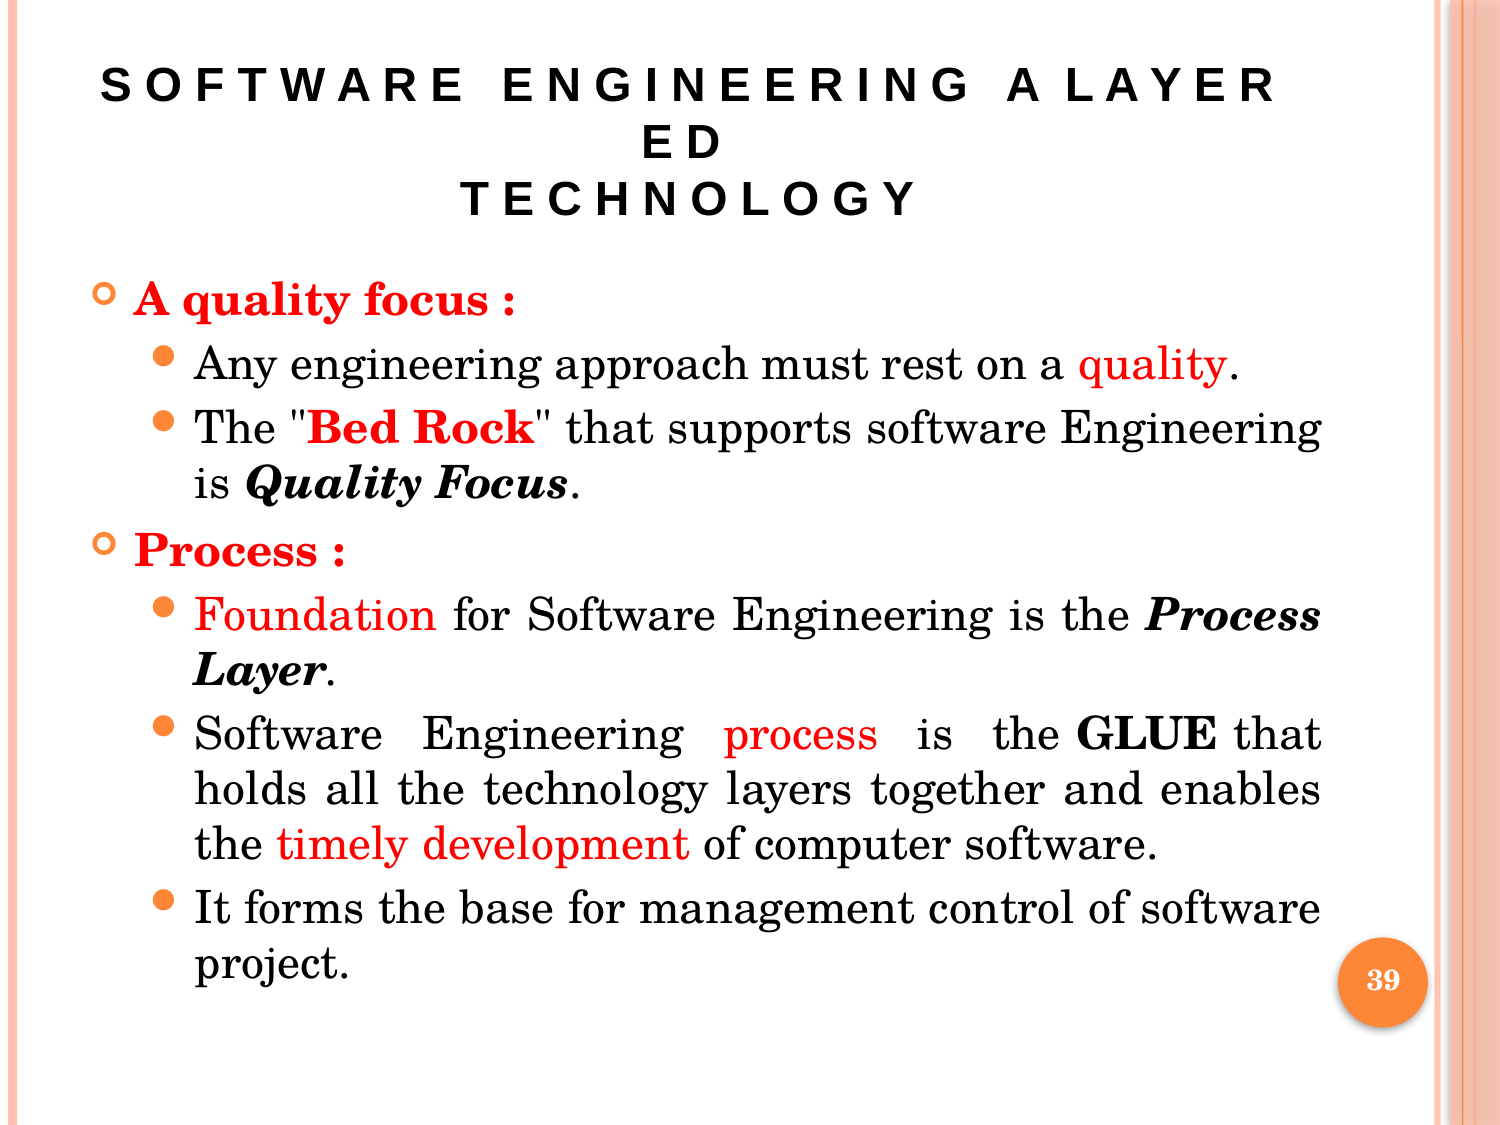

# S O F T W A R E   E N G I N E E R I N G   A  L A Y E R E D T E C H N O L O G Y
A quality focus :
Any engineering approach must rest on a quality.
The "Bed Rock" that supports software Engineering is Quality Focus.
Process :
Foundation for Software Engineering is the Process Layer.
Software Engineering process is the GLUE that holds all the technology layers together and enables the timely development of computer software.
It forms the base for management control of software project.
39